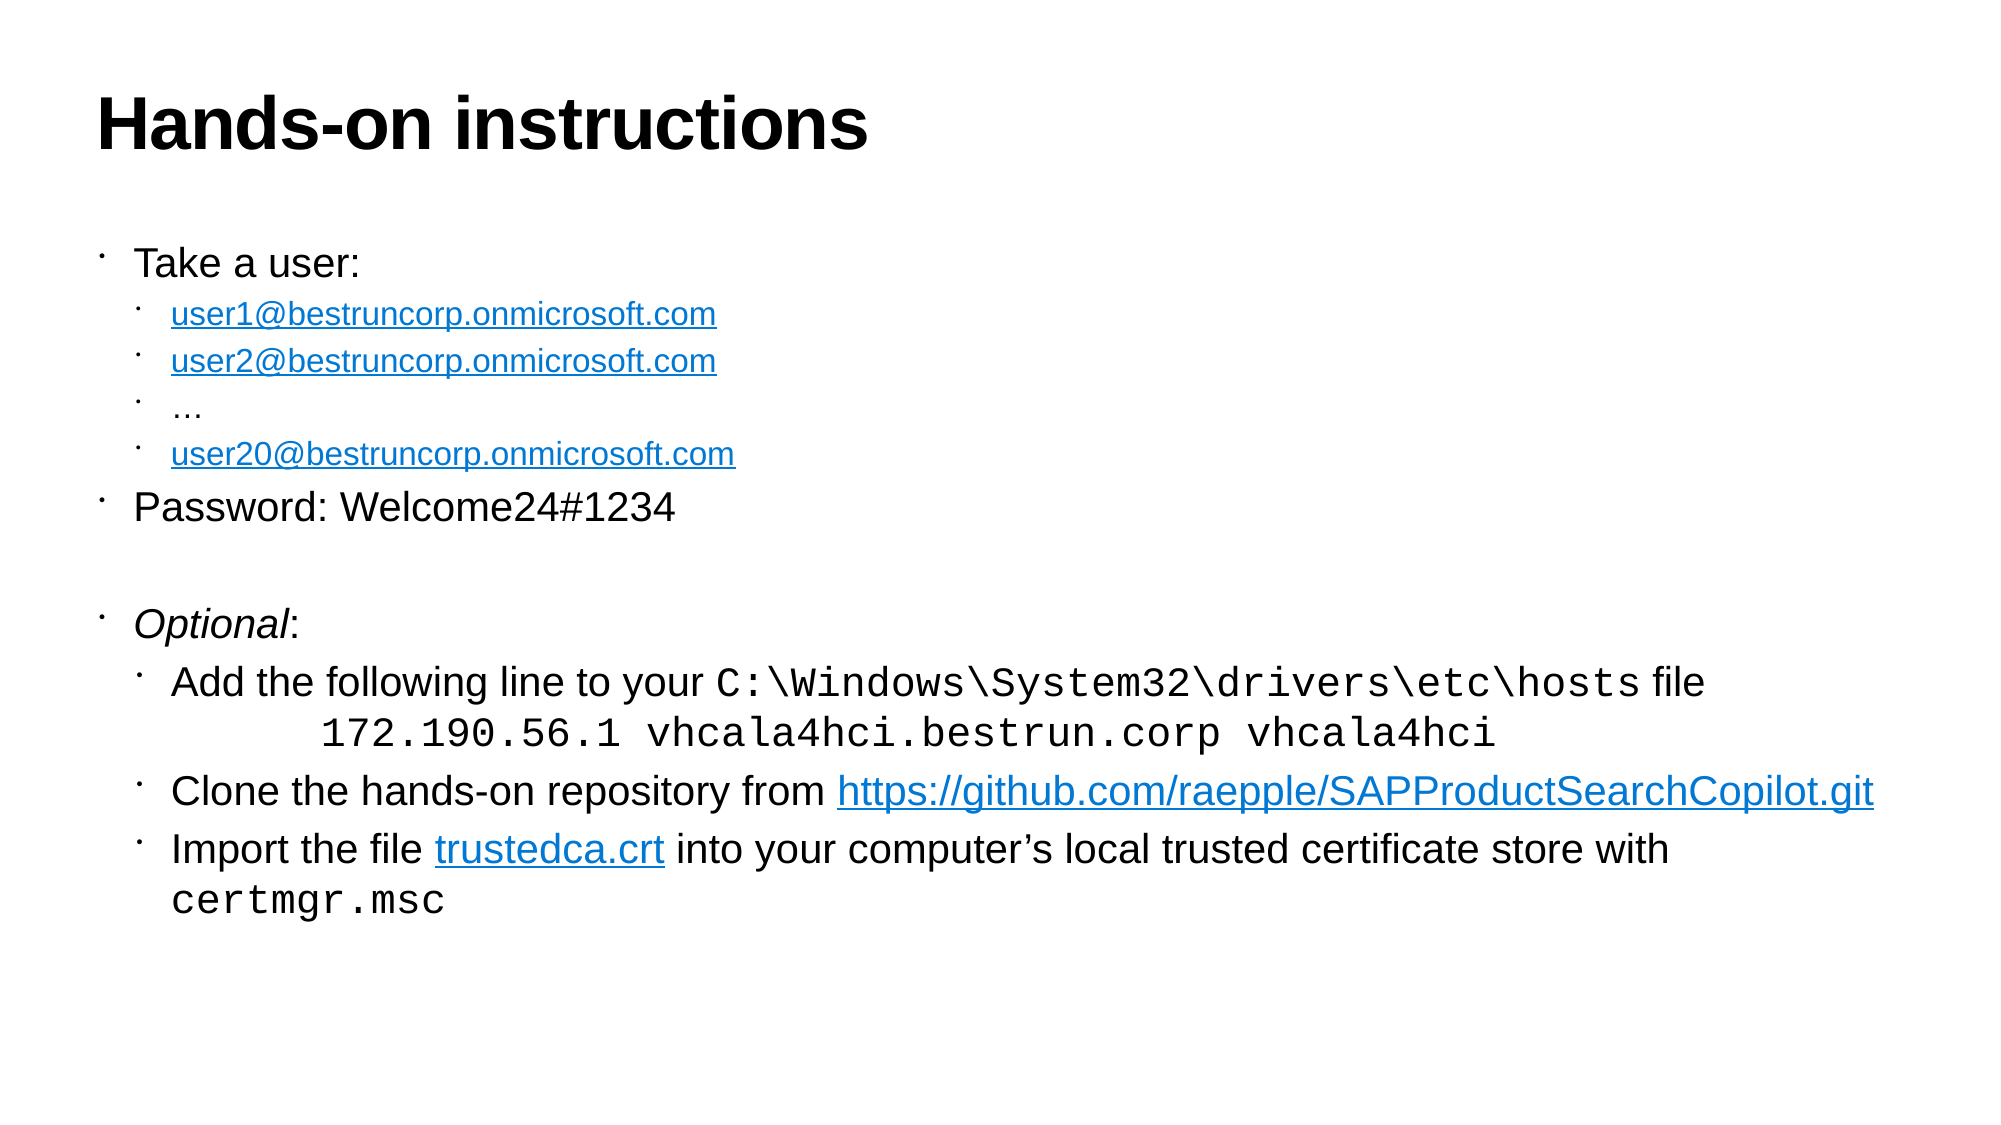

# Hands-on instructions
Take a user:
user1@bestruncorp.onmicrosoft.com
user2@bestruncorp.onmicrosoft.com
…
user20@bestruncorp.onmicrosoft.com
Password: Welcome24#1234

Optional:
Add the following line to your C:\Windows\System32\drivers\etc\hosts file
	172.190.56.1 vhcala4hci.bestrun.corp vhcala4hci
Clone the hands-on repository from https://github.com/raepple/SAPProductSearchCopilot.git
Import the file trustedca.crt into your computer’s local trusted certificate store with certmgr.msc